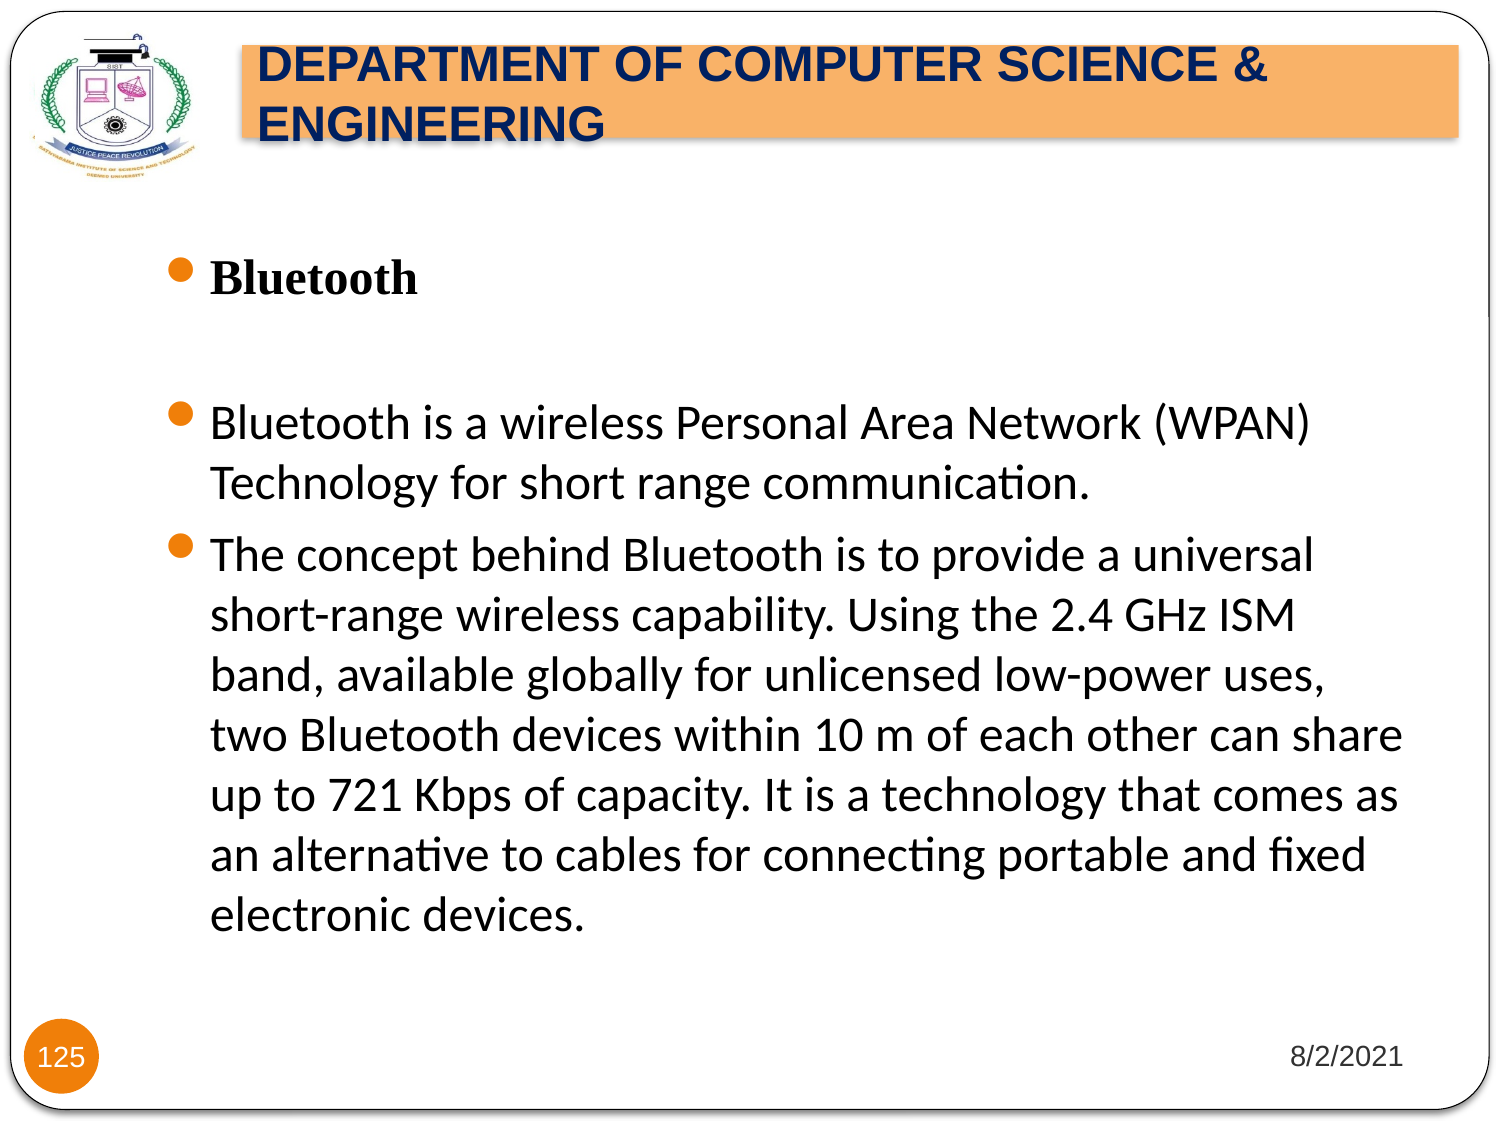

Bluetooth

Bluetooth is a wireless Personal Area Network (WPAN) Technology for short range communication.
The concept behind Bluetooth is to provide a universal short-range wireless capability. Using the 2.4 GHz ISM band, available globally for unlicensed low-power uses, two Bluetooth devices within 10 m of each other can share up to 721 Kbps of capacity. It is a technology that comes as an alternative to cables for connecting portable and fixed electronic devices.
8/2/2021
125